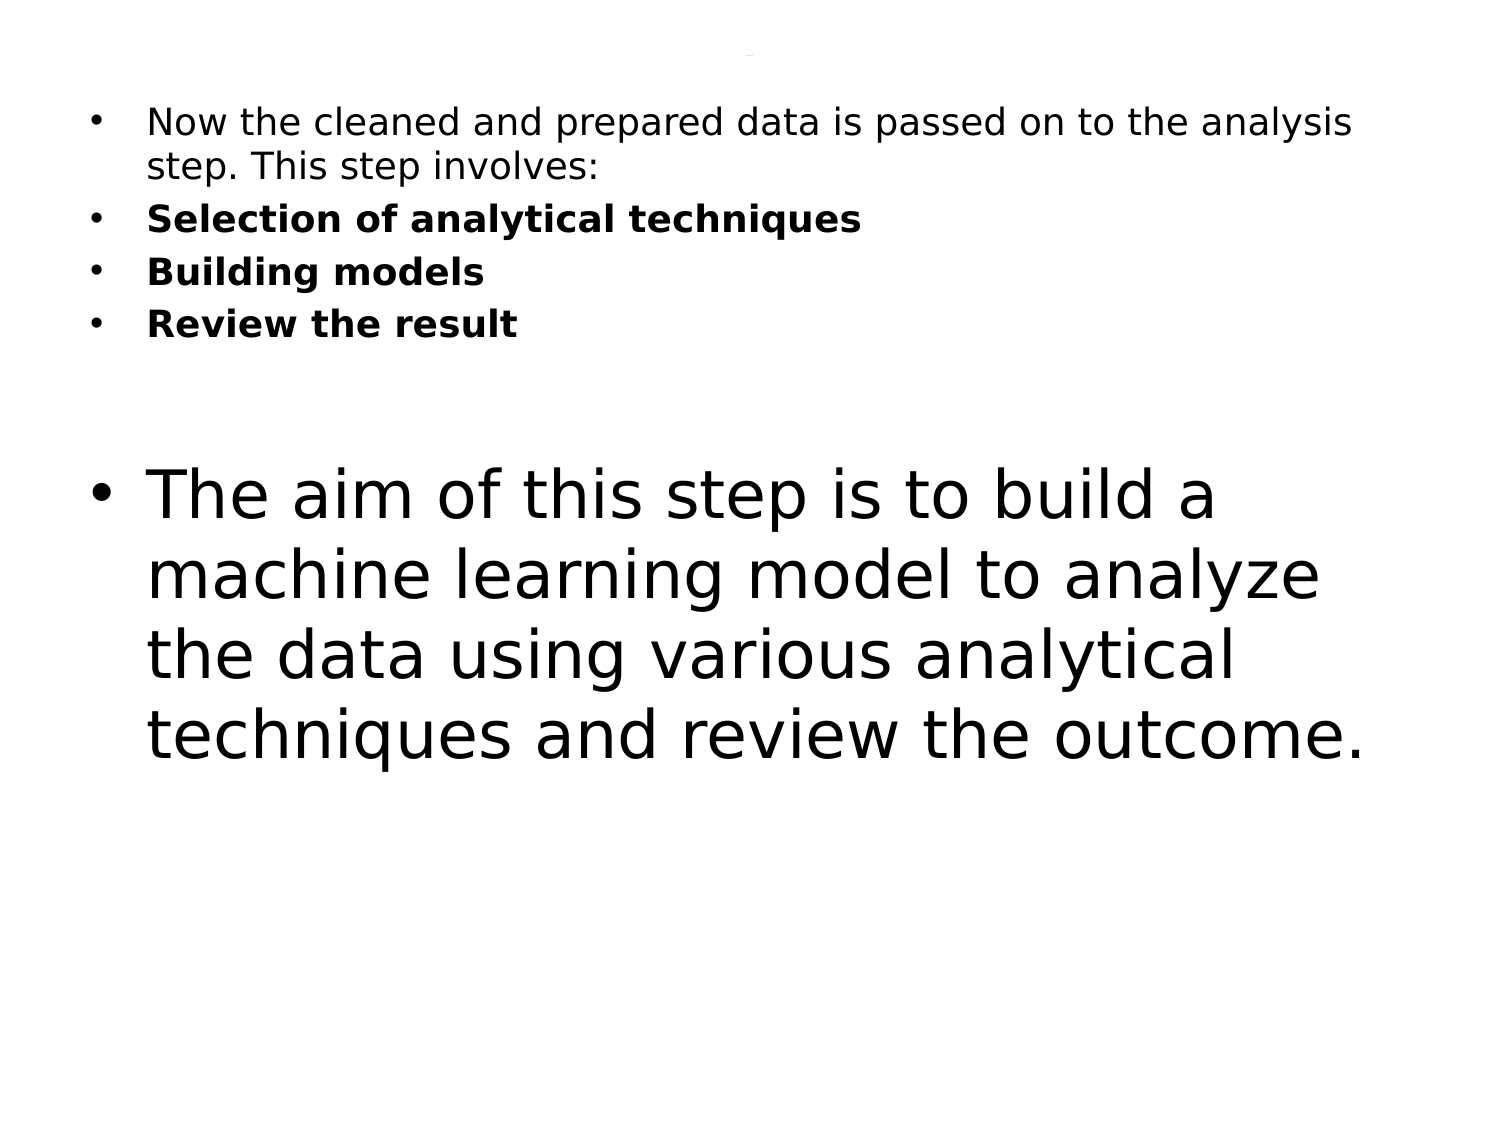

# 4. Data Analysis
Now the cleaned and prepared data is passed on to the analysis step. This step involves:
Selection of analytical techniques
Building models
Review the result

The aim of this step is to build a machine learning model to analyze the data using various analytical techniques and review the outcome.